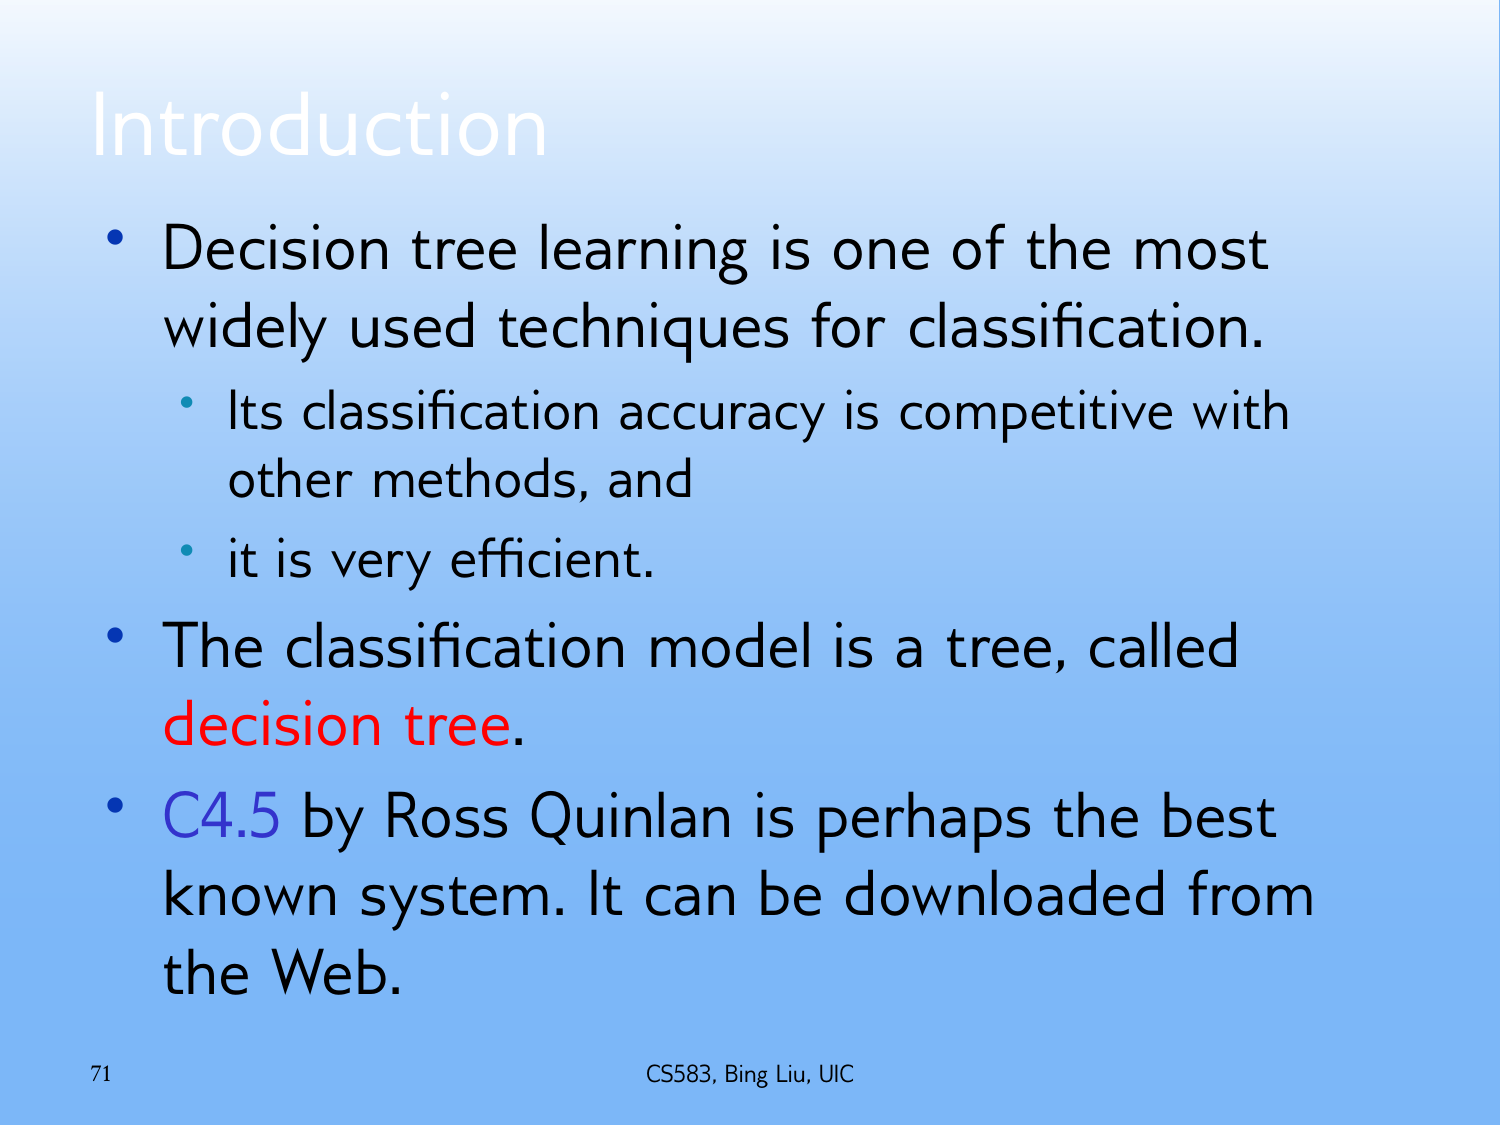

# Introduction
Decision tree learning is one of the most widely used techniques for classification.
Its classification accuracy is competitive with other methods, and
it is very efficient.
The classification model is a tree, called decision tree.
C4.5 by Ross Quinlan is perhaps the best known system. It can be downloaded from the Web.
71
CS583, Bing Liu, UIC